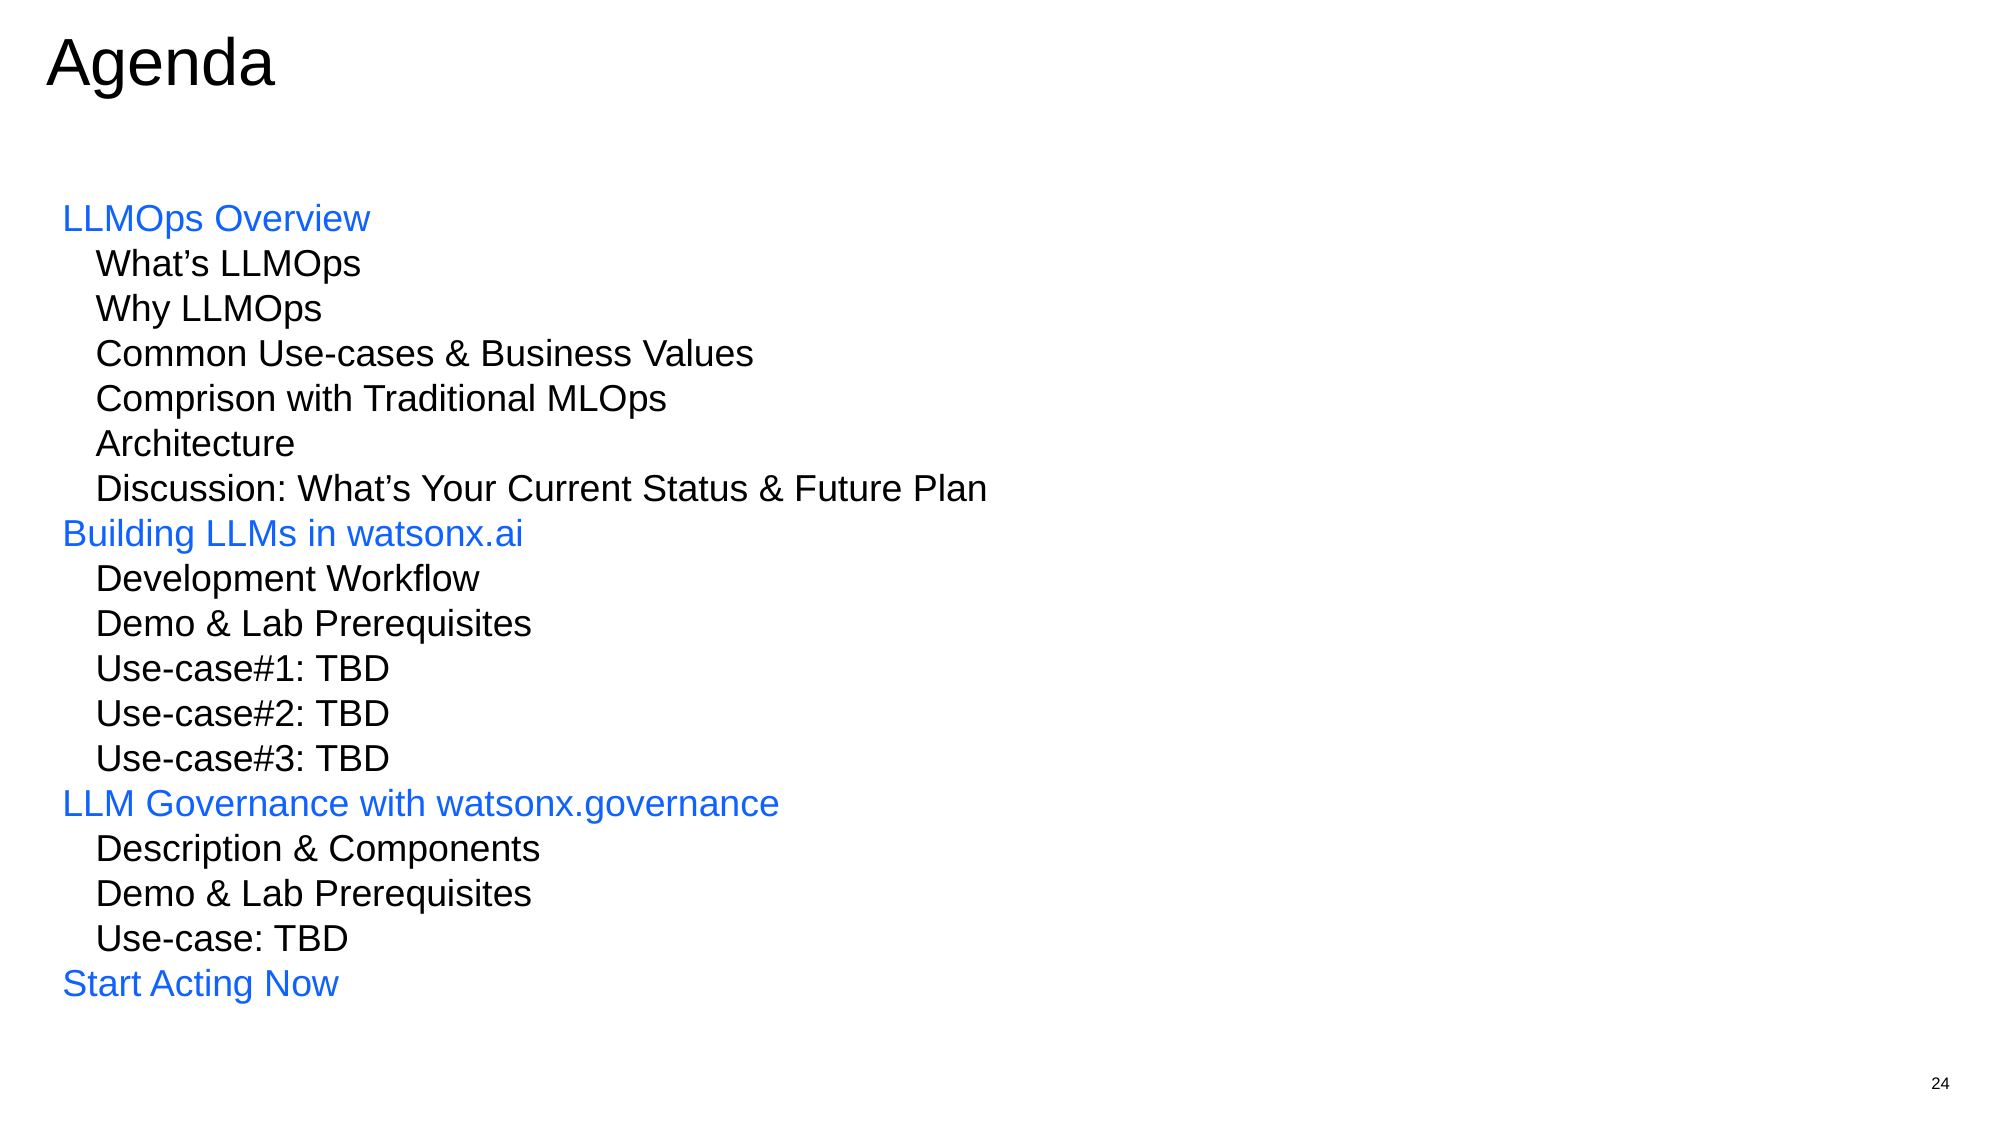

# Agenda
LLMOps Overview
What’s LLMOps
Why LLMOps
Common Use-cases & Business Values
Comprison with Traditional MLOps
Architecture
Discussion: What’s Your Current Status & Future Plan
Building LLMs in watsonx.ai
Development Workflow
Demo & Lab Prerequisites
Use-case#1: TBD
Use-case#2: TBD
Use-case#3: TBD
LLM Governance with watsonx.governance
Description & Components
Demo & Lab Prerequisites
Use-case: TBD
Start Acting Now
24